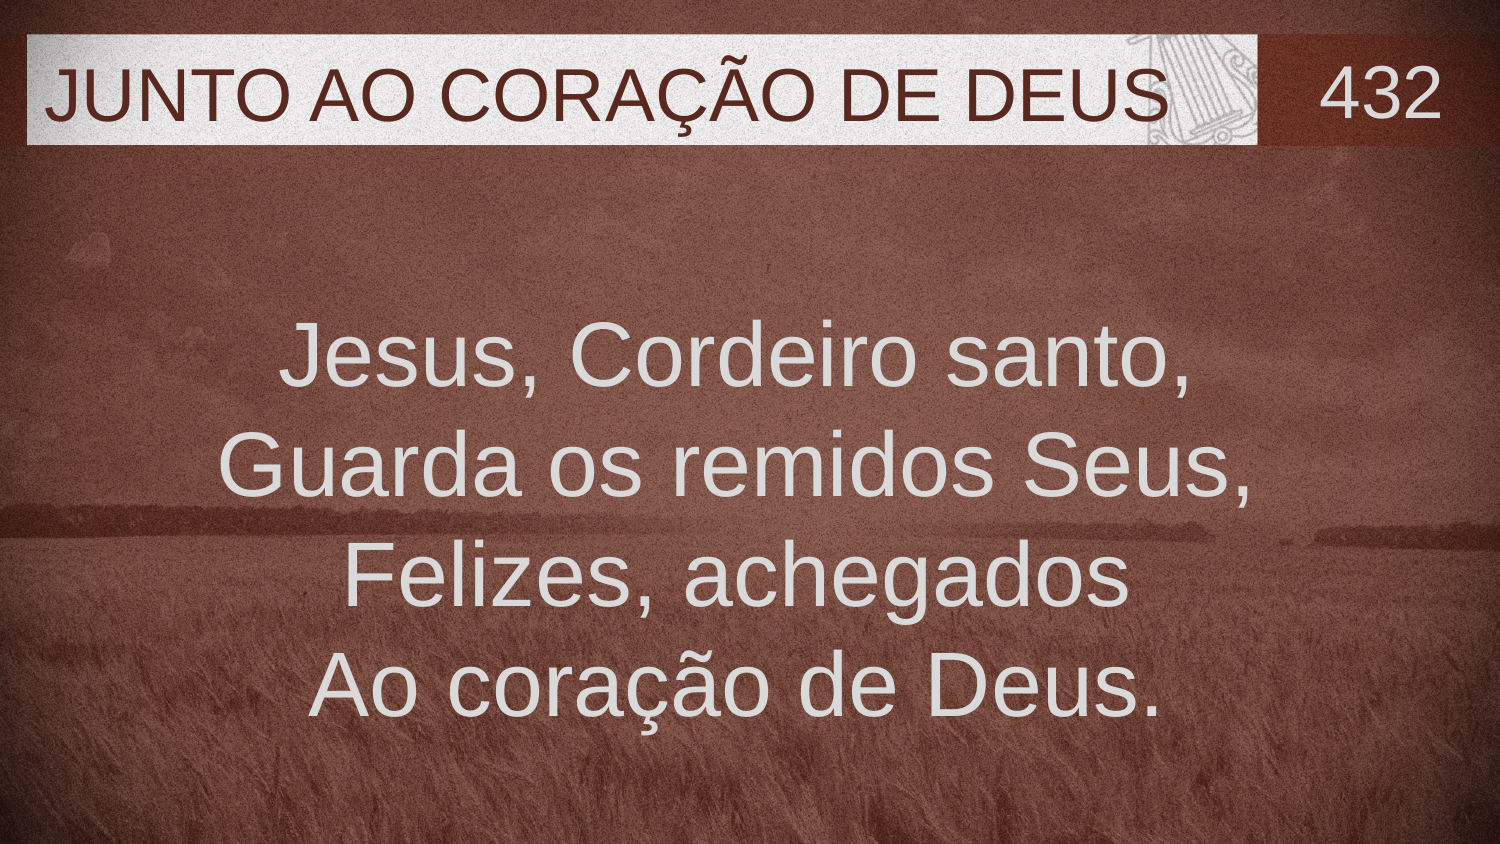

# JUNTO AO CORAÇÃO DE DEUS
432
Jesus, Cordeiro santo,
Guarda os remidos Seus,
Felizes, achegados
Ao coração de Deus.